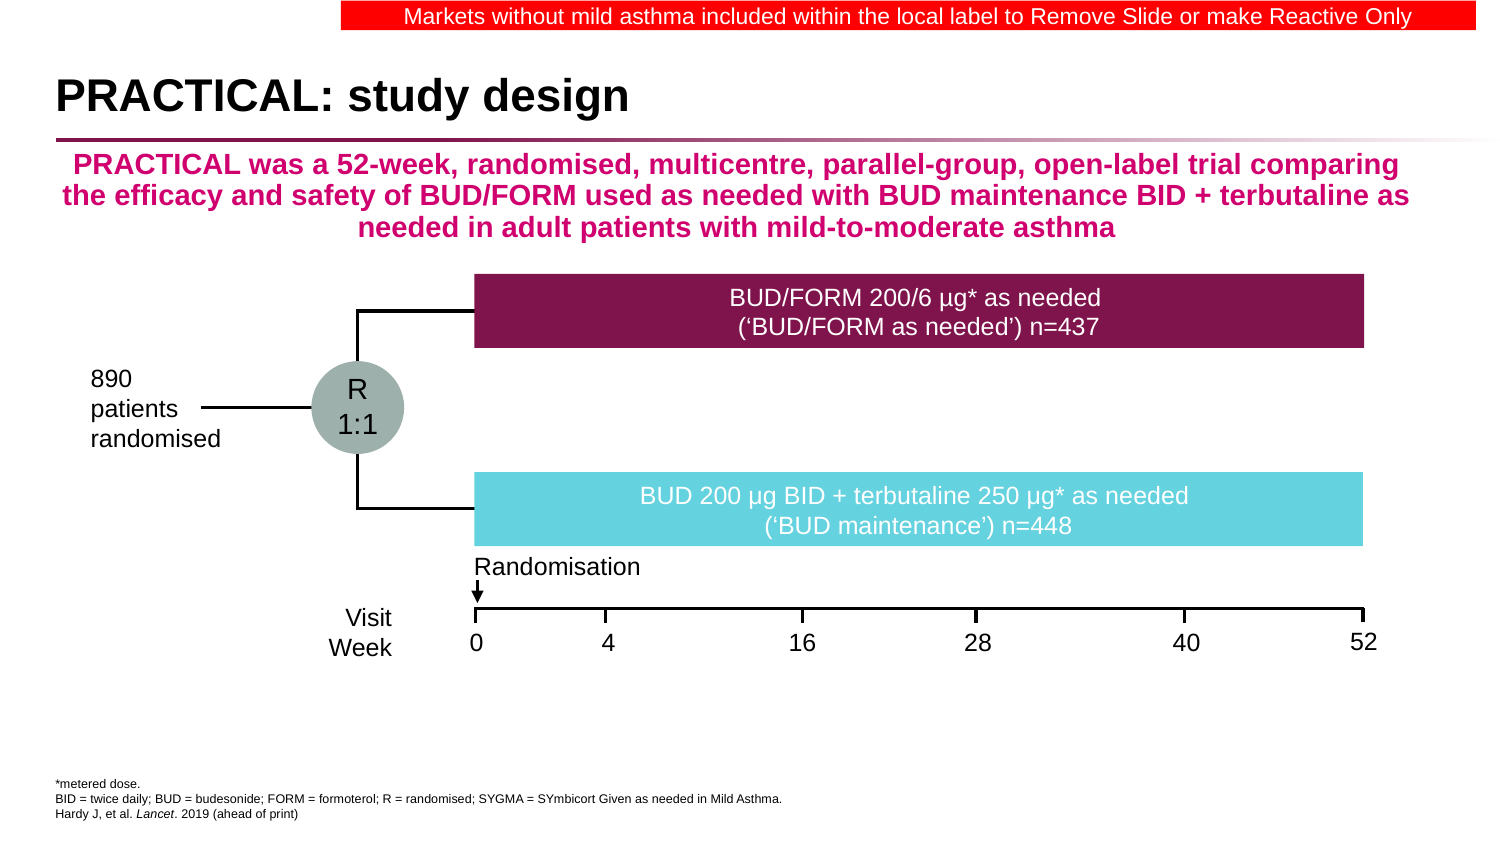

Markets without mild asthma included within the local label to Remove Slide or make Reactive Only
# PRACTICAL: study design
PRACTICAL was a 52-week, randomised, multicentre, parallel-group, open-label trial comparing the efficacy and safety of BUD/FORM used as needed with BUD maintenance BID + terbutaline as needed in adult patients with mild-to-moderate asthma

BUD/FORM 200/6 µg* as needed
(‘BUD/FORM as needed’) n=437

890
patients
randomised

R
1:1
BUD 200 μg BID + terbutaline 250 μg* as needed
(‘BUD maintenance’) n=448
Randomisation
Visit
Week
52
0
 4
16
28
40
*metered dose.
BID = twice daily; BUD = budesonide; FORM = formoterol; R = randomised; SYGMA = SYmbicort Given as needed in Mild Asthma.
Hardy J, et al. Lancet. 2019 (ahead of print)